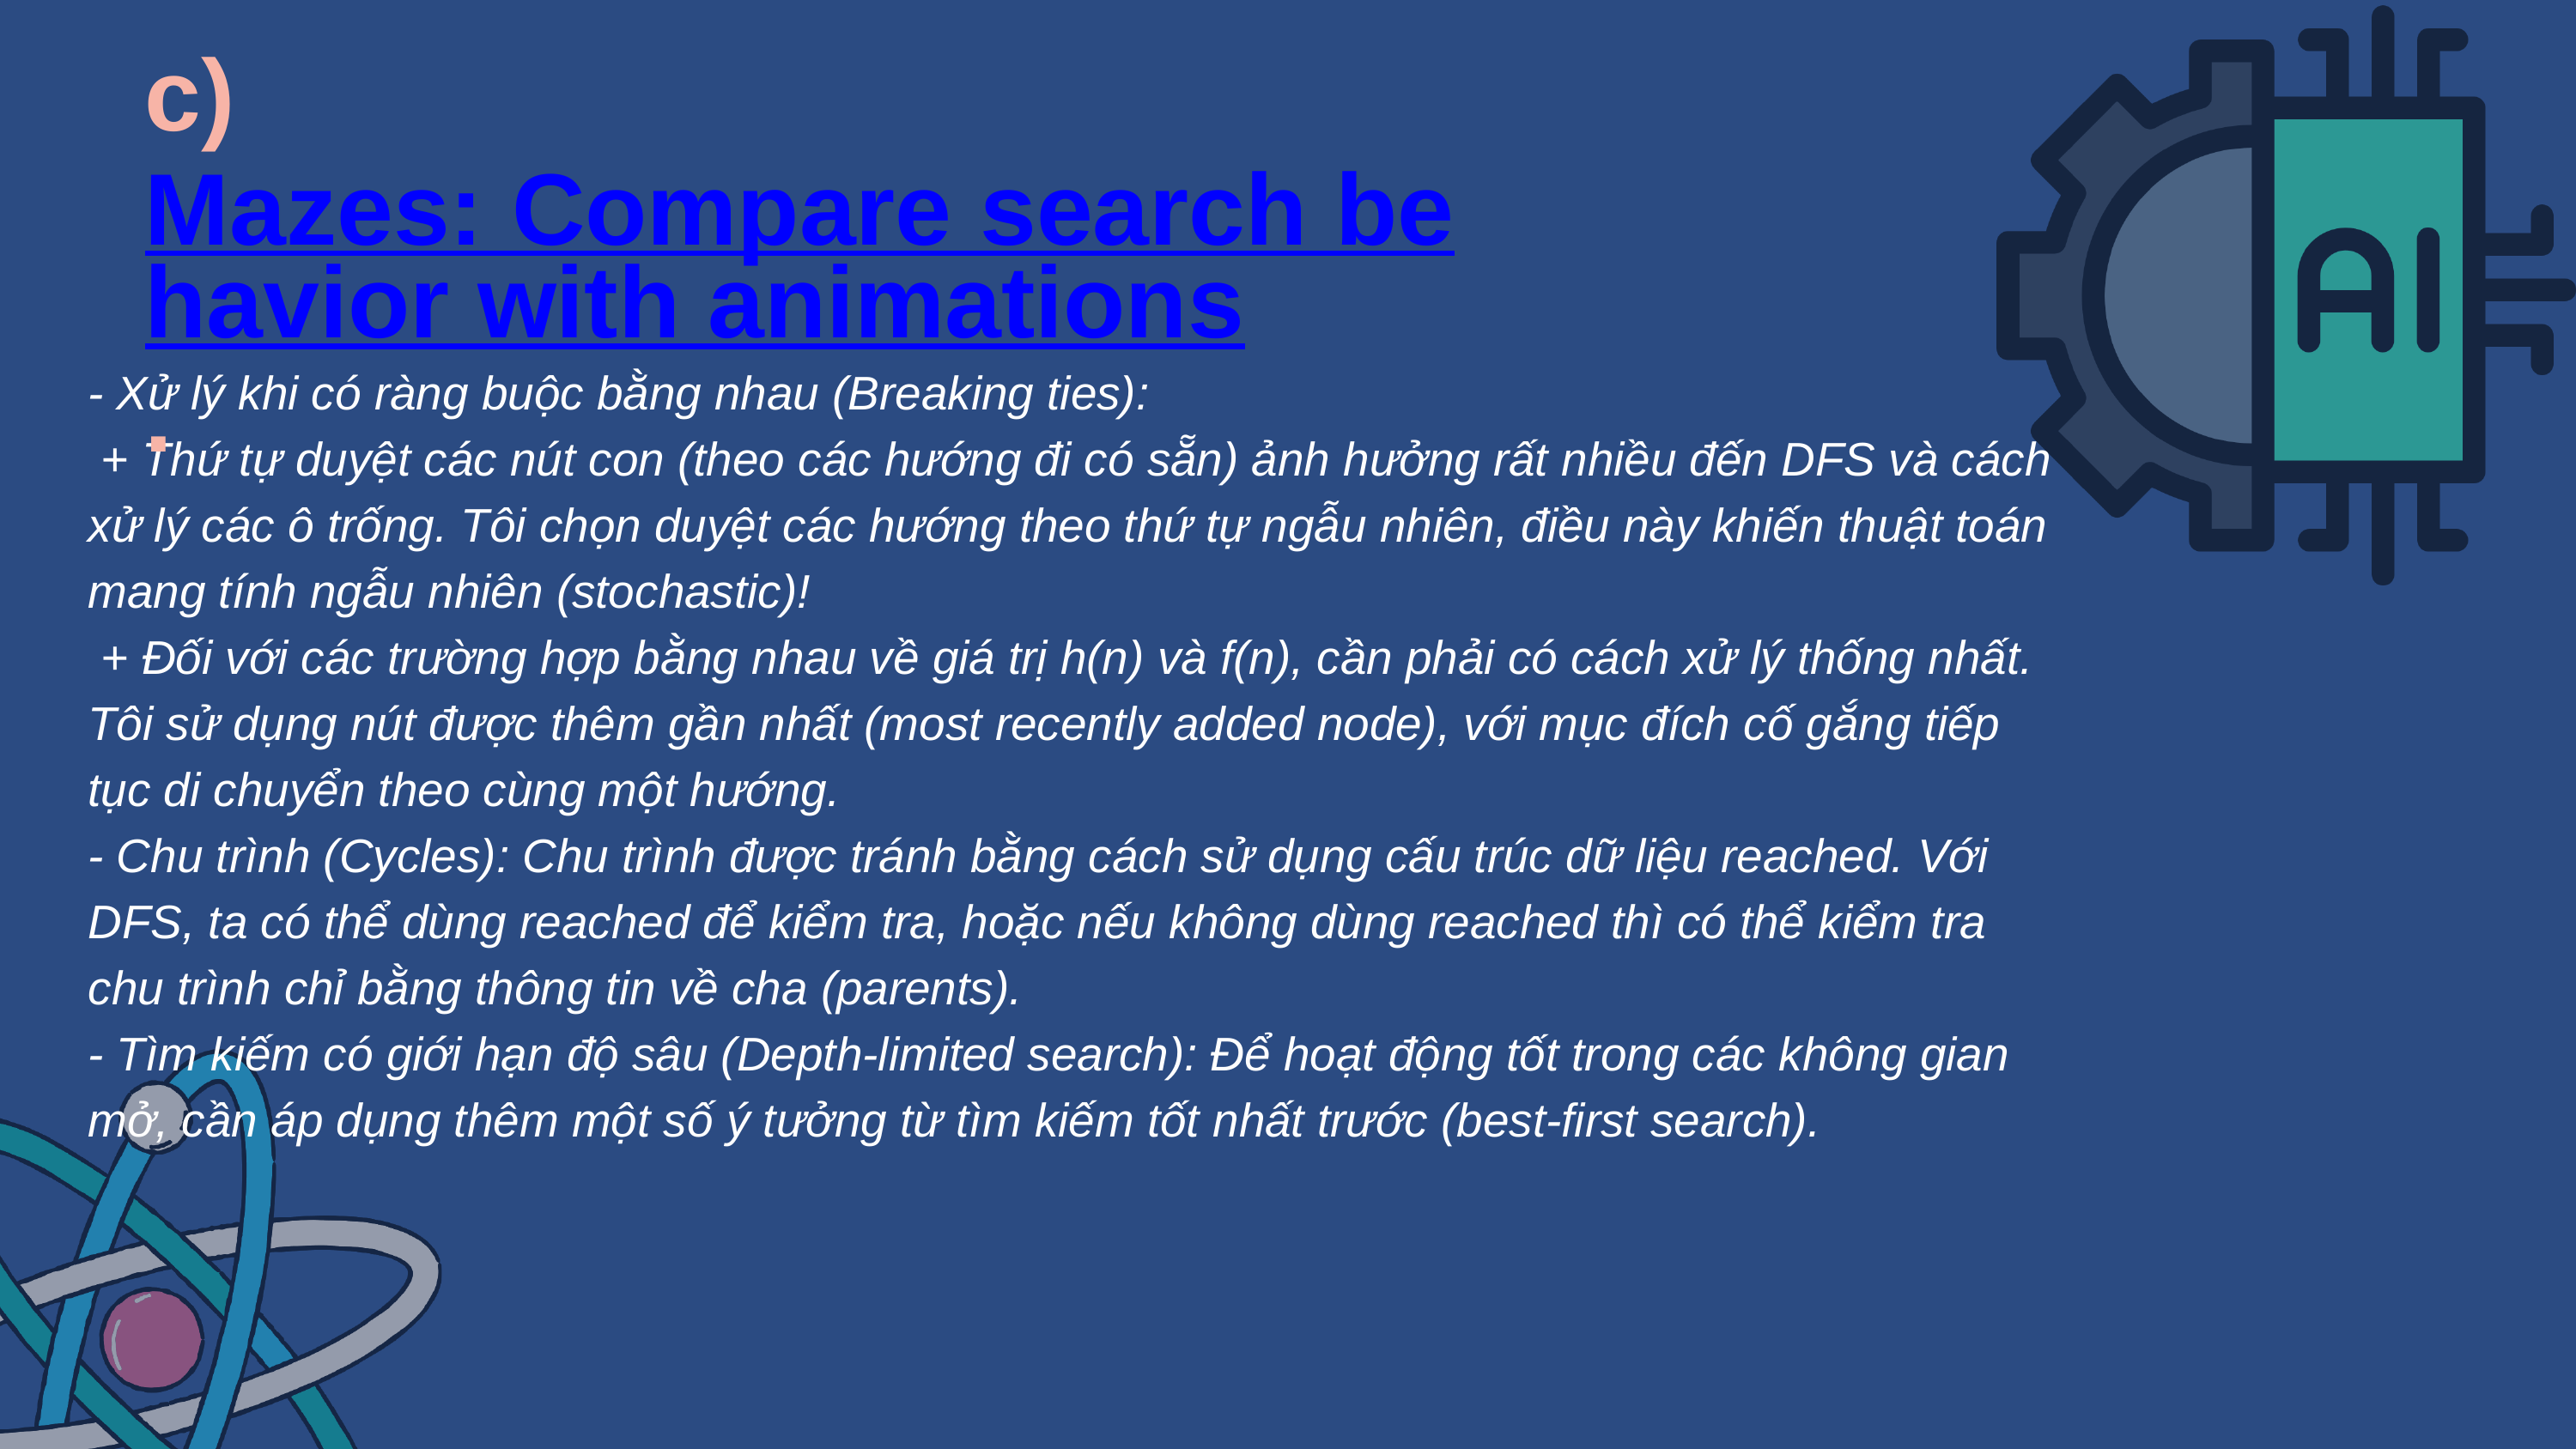

c) Mazes: Compare search behavior with animations.

- Xử lý khi có ràng buộc bằng nhau (Breaking ties):
 + Thứ tự duyệt các nút con (theo các hướng đi có sẵn) ảnh hưởng rất nhiều đến DFS và cách xử lý các ô trống. Tôi chọn duyệt các hướng theo thứ tự ngẫu nhiên, điều này khiến thuật toán mang tính ngẫu nhiên (stochastic)!
 + Đối với các trường hợp bằng nhau về giá trị h(n) và f(n), cần phải có cách xử lý thống nhất. Tôi sử dụng nút được thêm gần nhất (most recently added node), với mục đích cố gắng tiếp tục di chuyển theo cùng một hướng.
- Chu trình (Cycles): Chu trình được tránh bằng cách sử dụng cấu trúc dữ liệu reached. Với DFS, ta có thể dùng reached để kiểm tra, hoặc nếu không dùng reached thì có thể kiểm tra chu trình chỉ bằng thông tin về cha (parents).
- Tìm kiếm có giới hạn độ sâu (Depth-limited search): Để hoạt động tốt trong các không gian mở, cần áp dụng thêm một số ý tưởng từ tìm kiếm tốt nhất trước (best-first search).